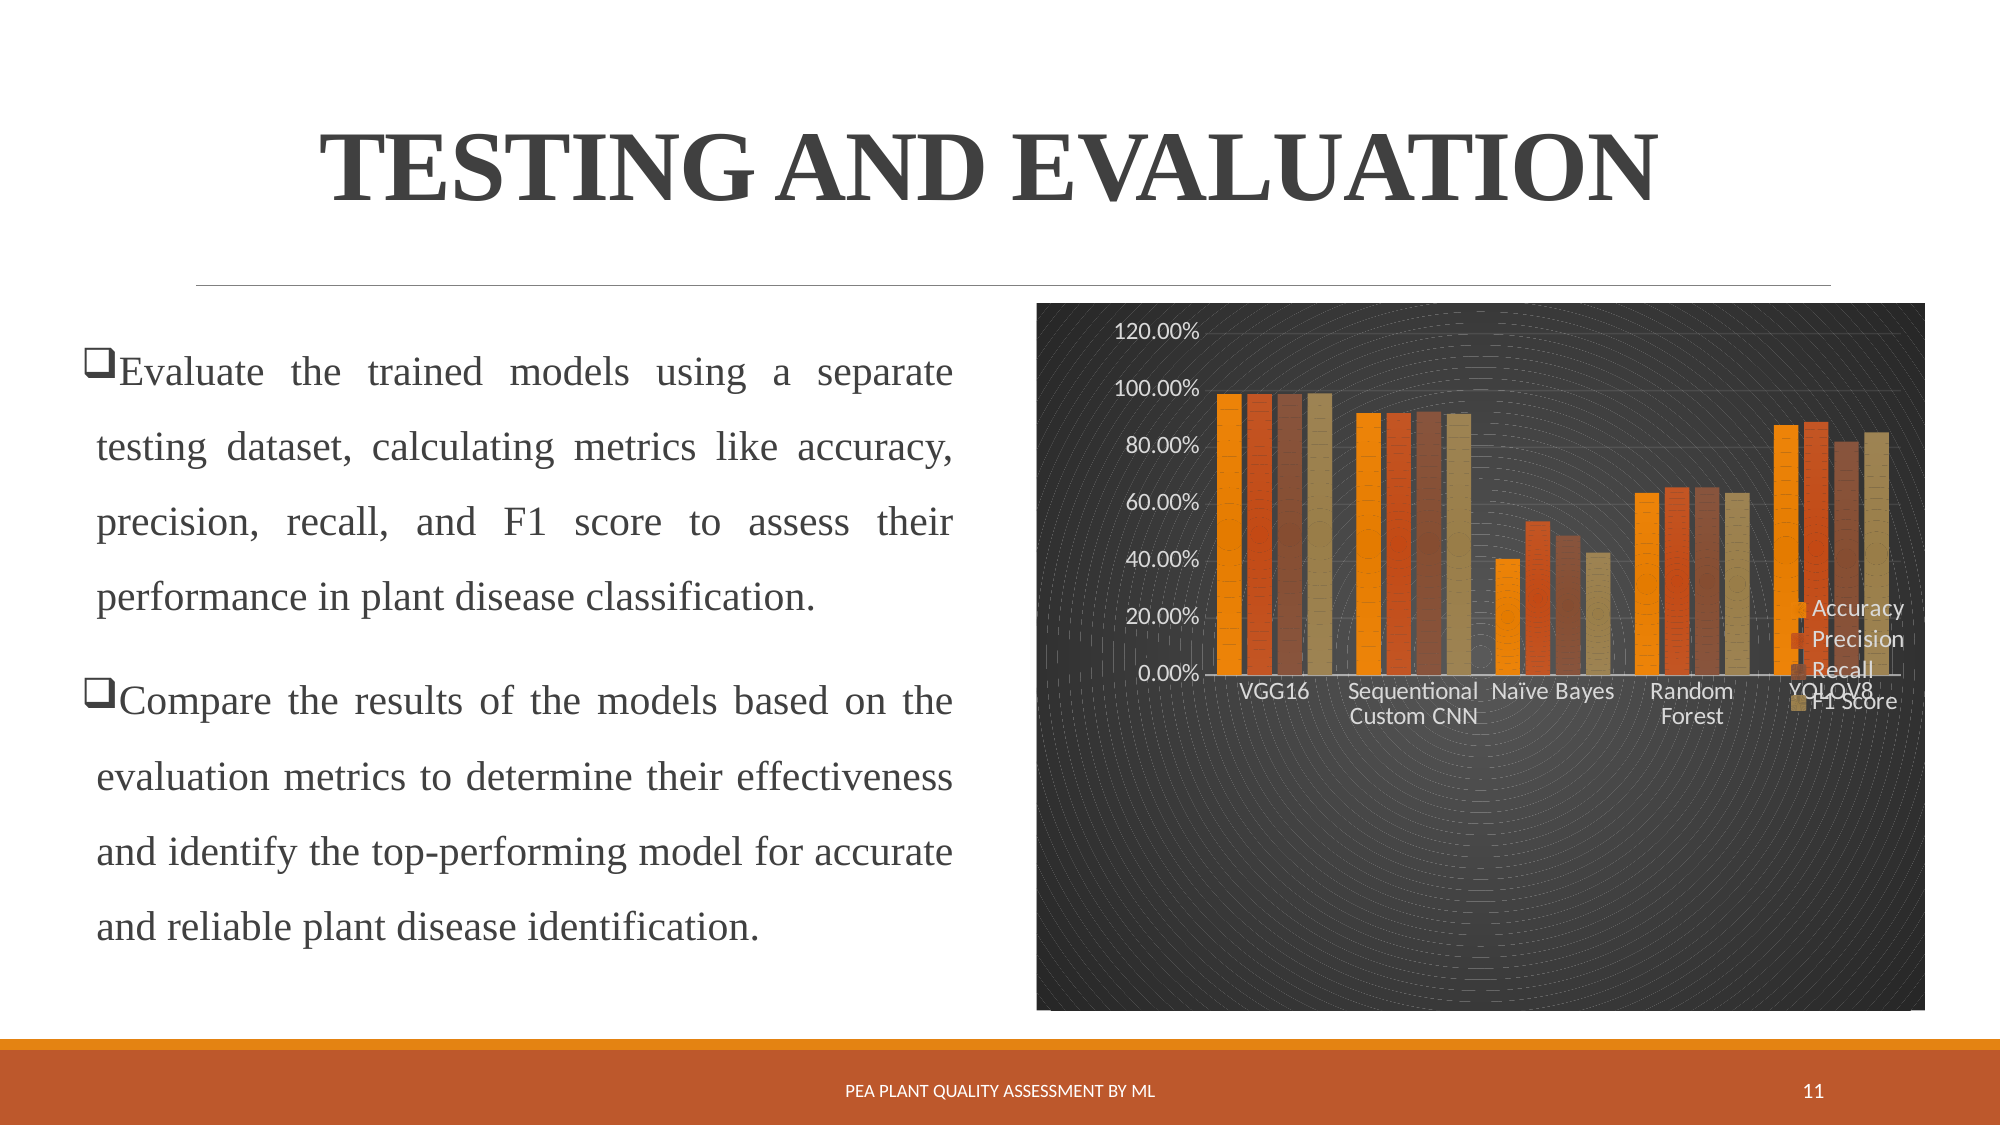

# TESTING AND EVALUATION

### Chart

| Category | Accuracy | Precision | Recall | F1 Score |
|---|---|---|---|---|
| VGG16 | 0.987 | 0.987 | 0.987 | 0.99 |
| Sequentional Custom CNN | 0.921 | 0.921 | 0.926 | 0.918 |
| Naïve Bayes | 0.4087 | 0.54 | 0.49 | 0.43 |
| Random Forest | 0.64 | 0.66 | 0.66 | 0.64 |
| YOLOV8 | 0.878 | 0.89 | 0.82 | 0.853 |
Evaluate the trained models using a separate testing dataset, calculating metrics like accuracy, precision, recall, and F1 score to assess their performance in plant disease classification.
Compare the results of the models based on the evaluation metrics to determine their effectiveness and identify the top-performing model for accurate and reliable plant disease identification.
PEA PLANT QUALITY ASSESSMENT BY ML
11